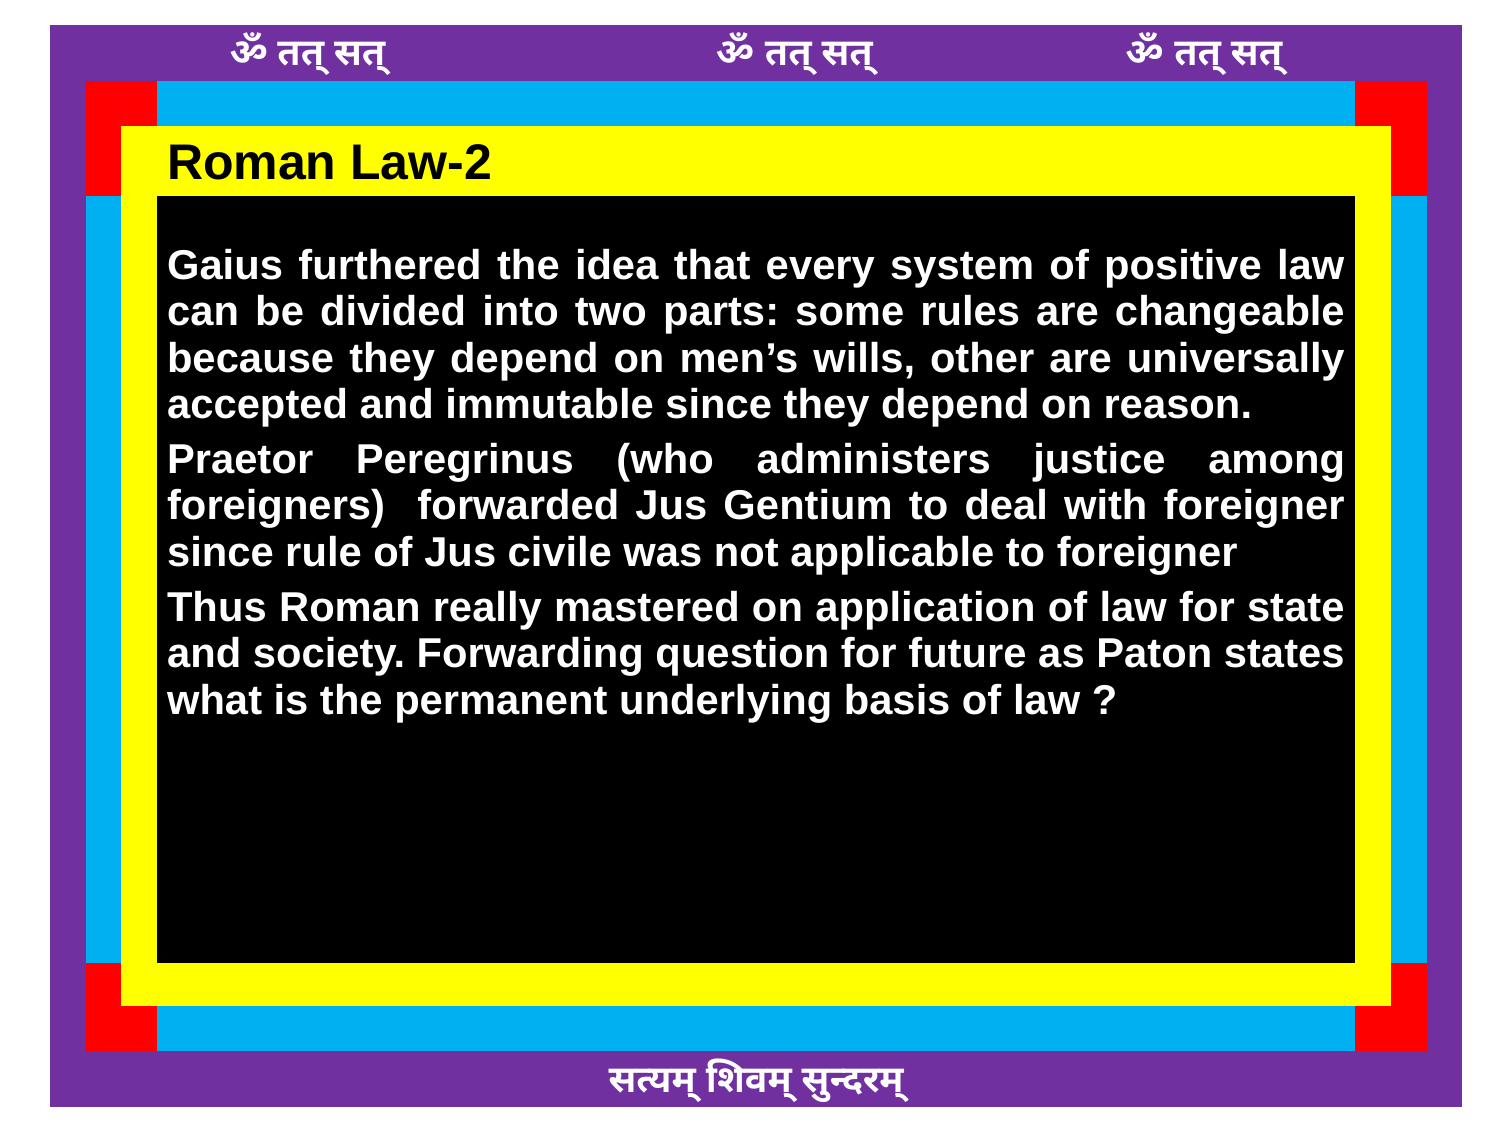

|  |  |  | ॐ तत् सत् ॐ तत् सत् ॐ तत् सत् |  |  |  |
| --- | --- | --- | --- | --- | --- | --- |
|  |  |  |  |  |  |  |
|  |  |  | Roman Law-2 |  |  |  |
|  |  |  | Gaius furthered the idea that every system of positive law can be divided into two parts: some rules are changeable because they depend on men’s wills, other are universally accepted and immutable since they depend on reason. Praetor Peregrinus (who administers justice among foreigners) forwarded Jus Gentium to deal with foreigner since rule of Jus civile was not applicable to foreigner Thus Roman really mastered on application of law for state and society. Forwarding question for future as Paton states what is the permanent underlying basis of law ? |  |  |  |
|  |  |  |  |  |  |  |
|  |  |  |  |  |  |  |
|  |  |  | सत्यम् शिवम् सुन्दरम् |  |  |  |
30